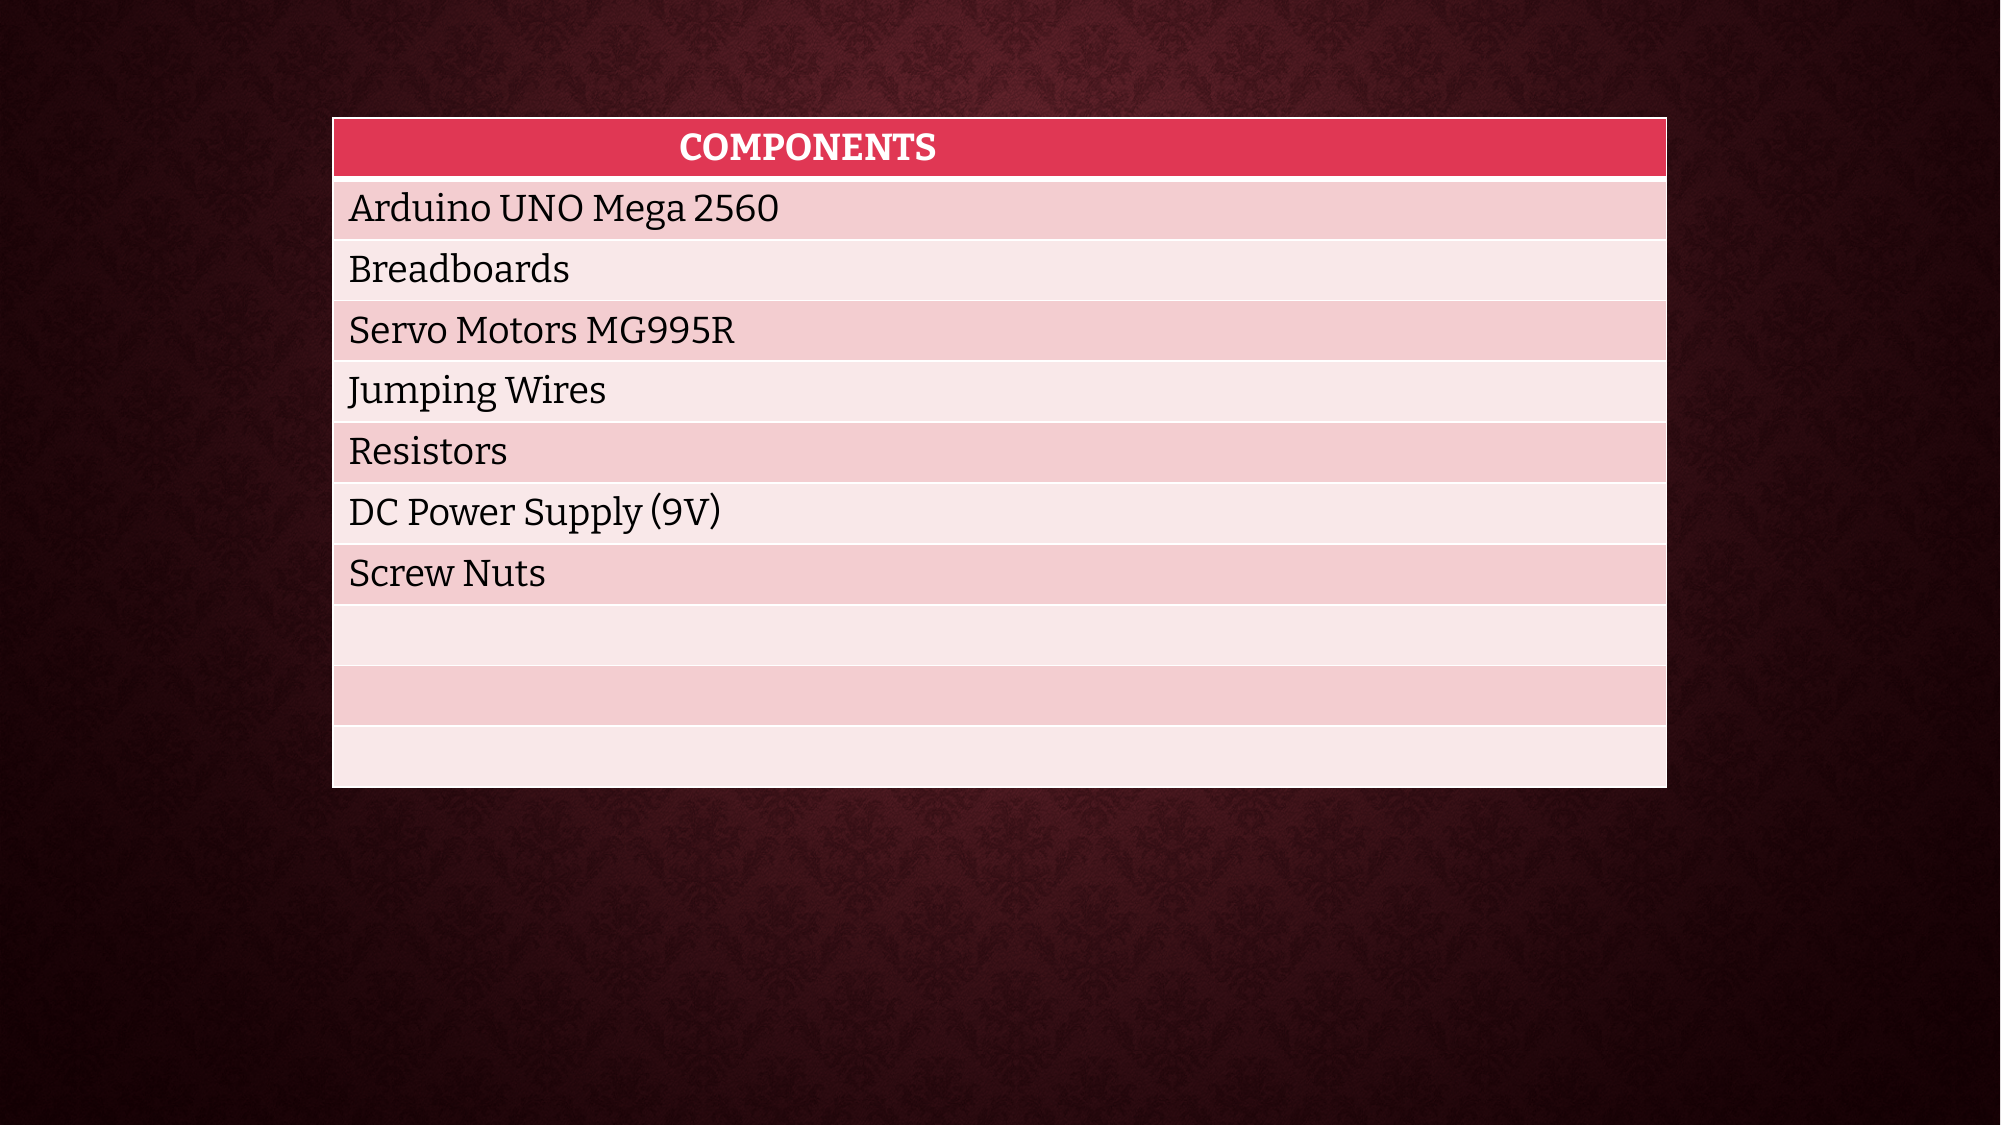

| COMPONENTS |
| --- |
| Arduino UNO Mega 2560 |
| Breadboards |
| Servo Motors MG995R |
| Jumping Wires |
| Resistors |
| DC Power Supply (9V) |
| Screw Nuts |
|  |
|  |
|  |